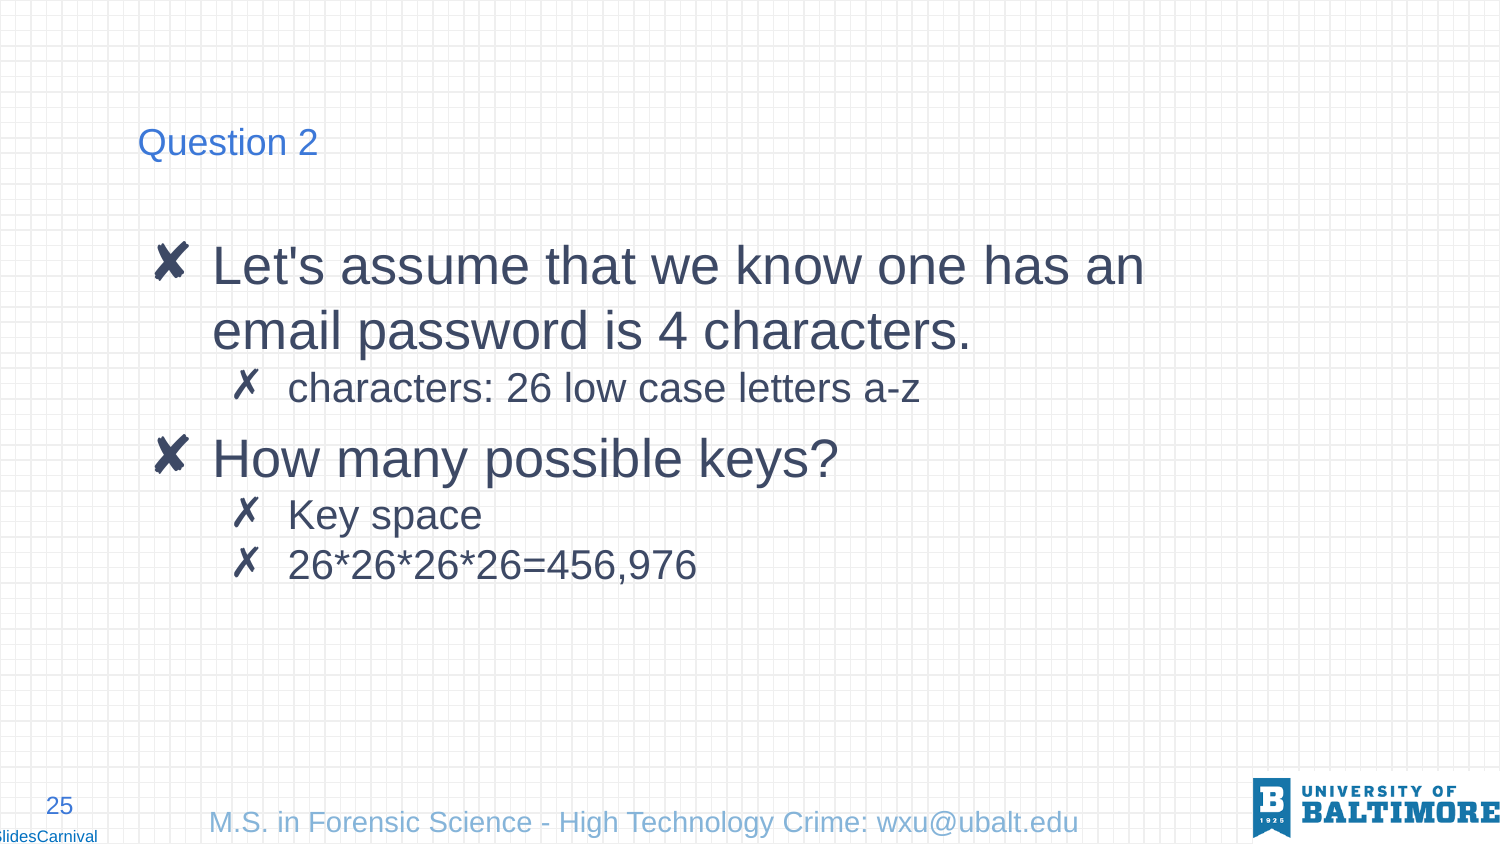

# Question 2
Let's assume that we know one has an email password is 4 characters.
characters: 26 low case letters a-z
How many possible keys?
Key space
26*26*26*26=456,976
25